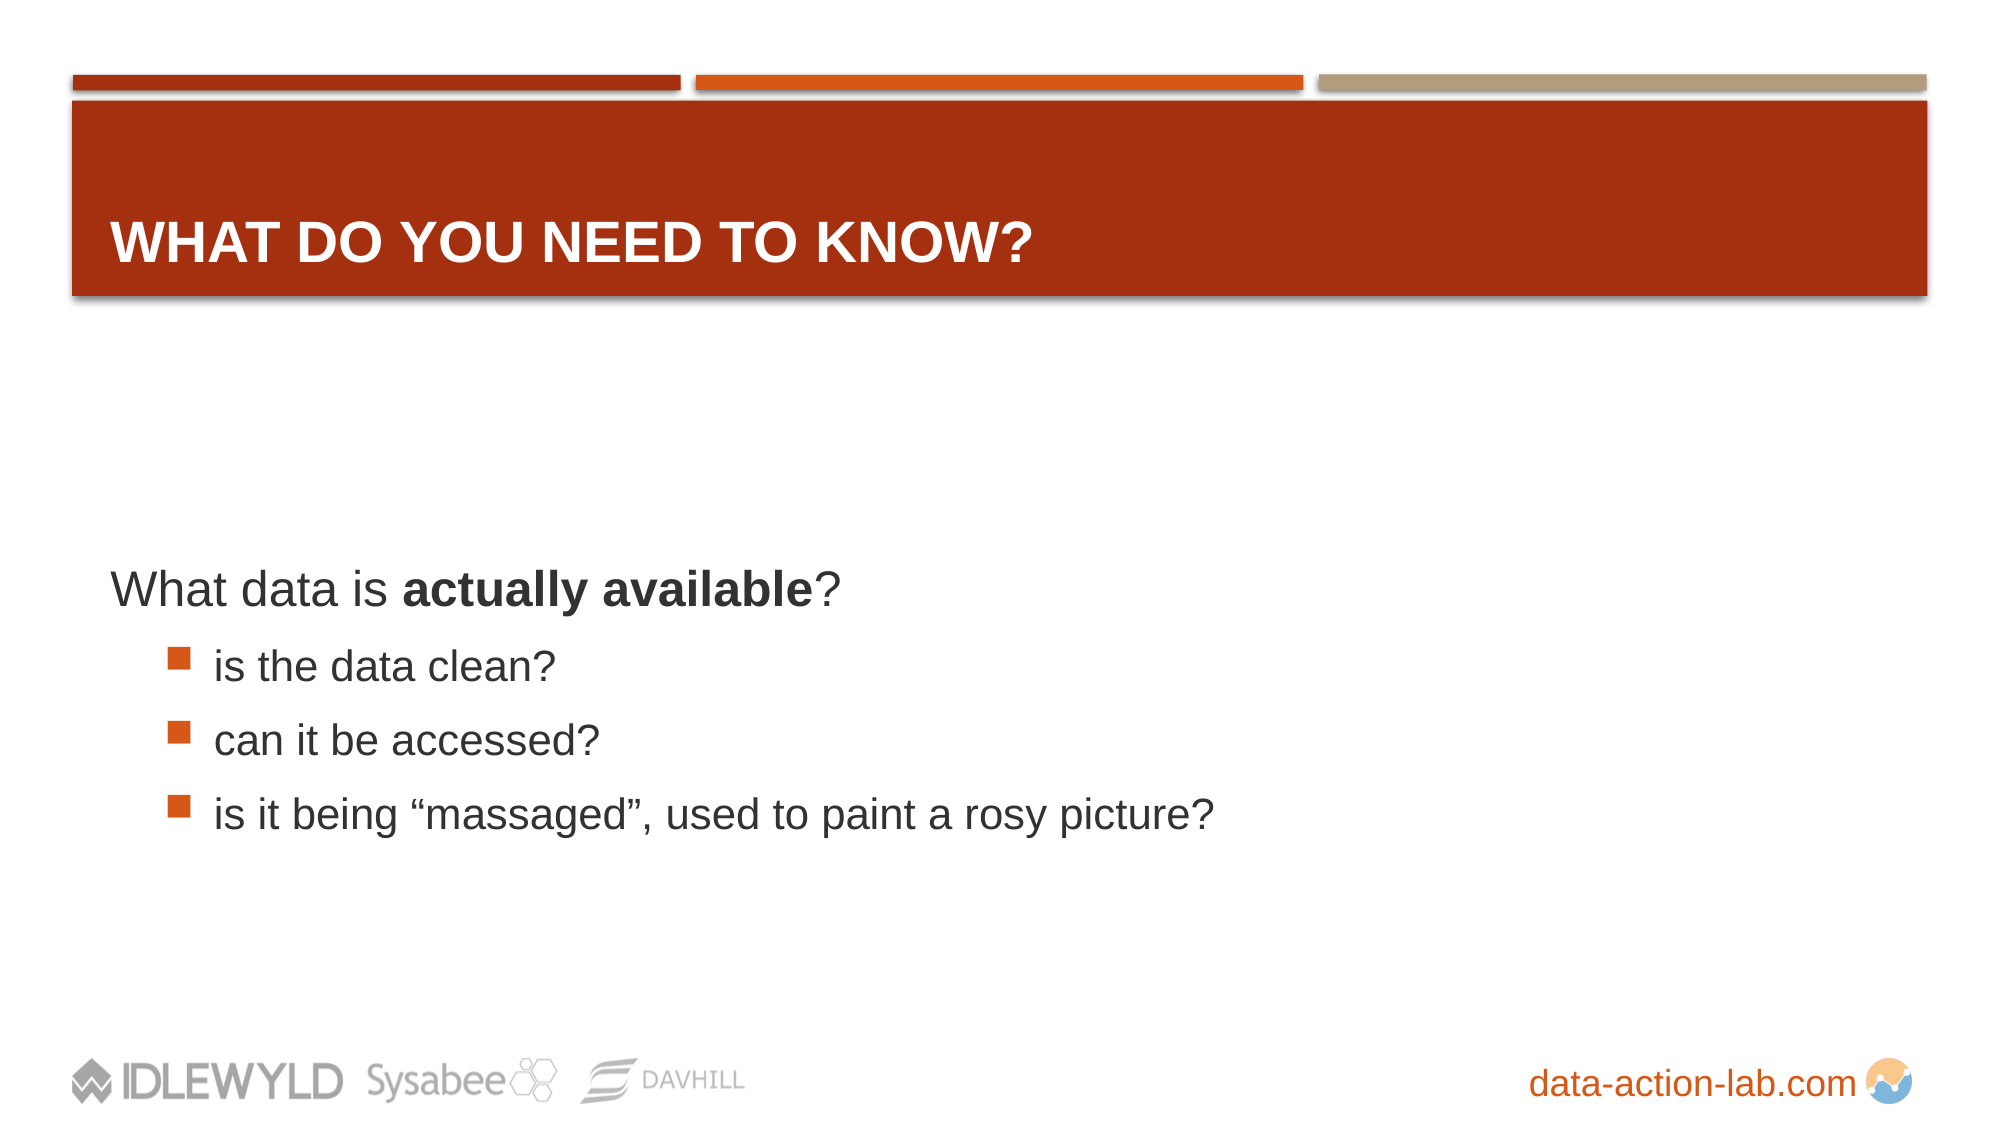

# WHAT DO YOU NEED TO KNOW?
What data is actually available?
is the data clean?
can it be accessed?
is it being “massaged”, used to paint a rosy picture?